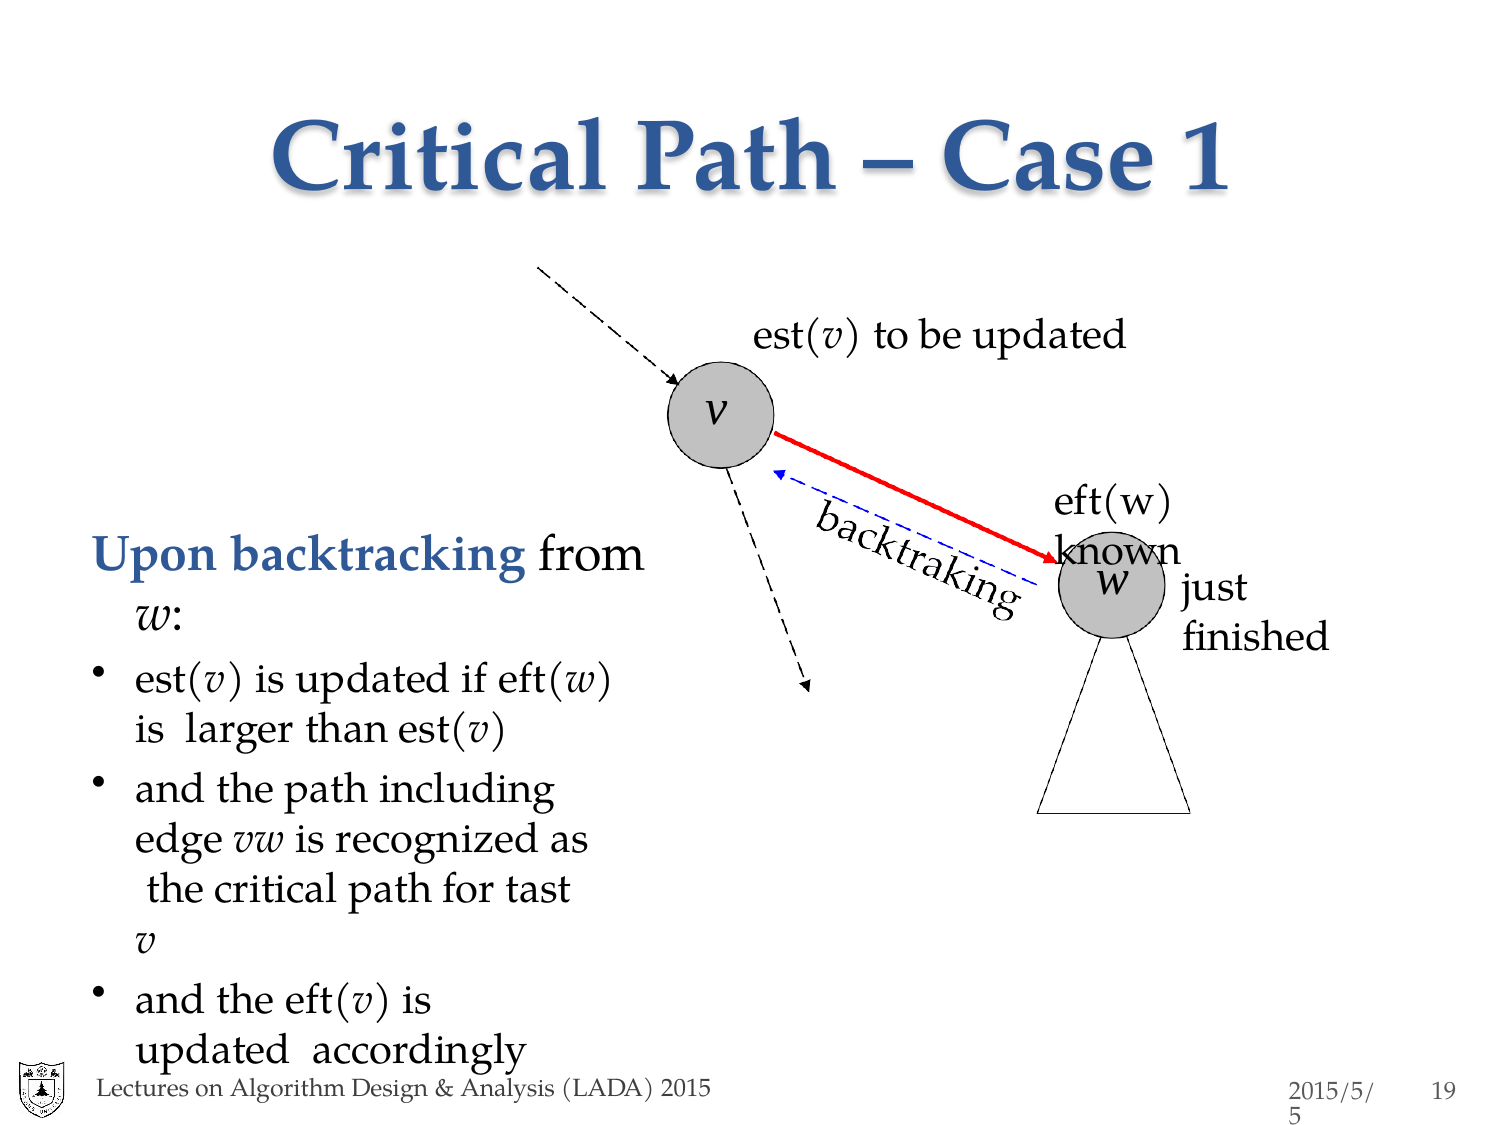

# Critical Path –	Case 1

est(v) to be updated
v
eft(w) known
Upon backtracking from
w:
est(v) is updated if eft(w) is  larger than est(v)
and the path including  edge vw is recognized as  the critical path for tast v
and the eft(v) is updated  accordingly
w
just  finished
Lectures on Algorithm Design & Analysis (LADA) 2015
19
2015/5/5